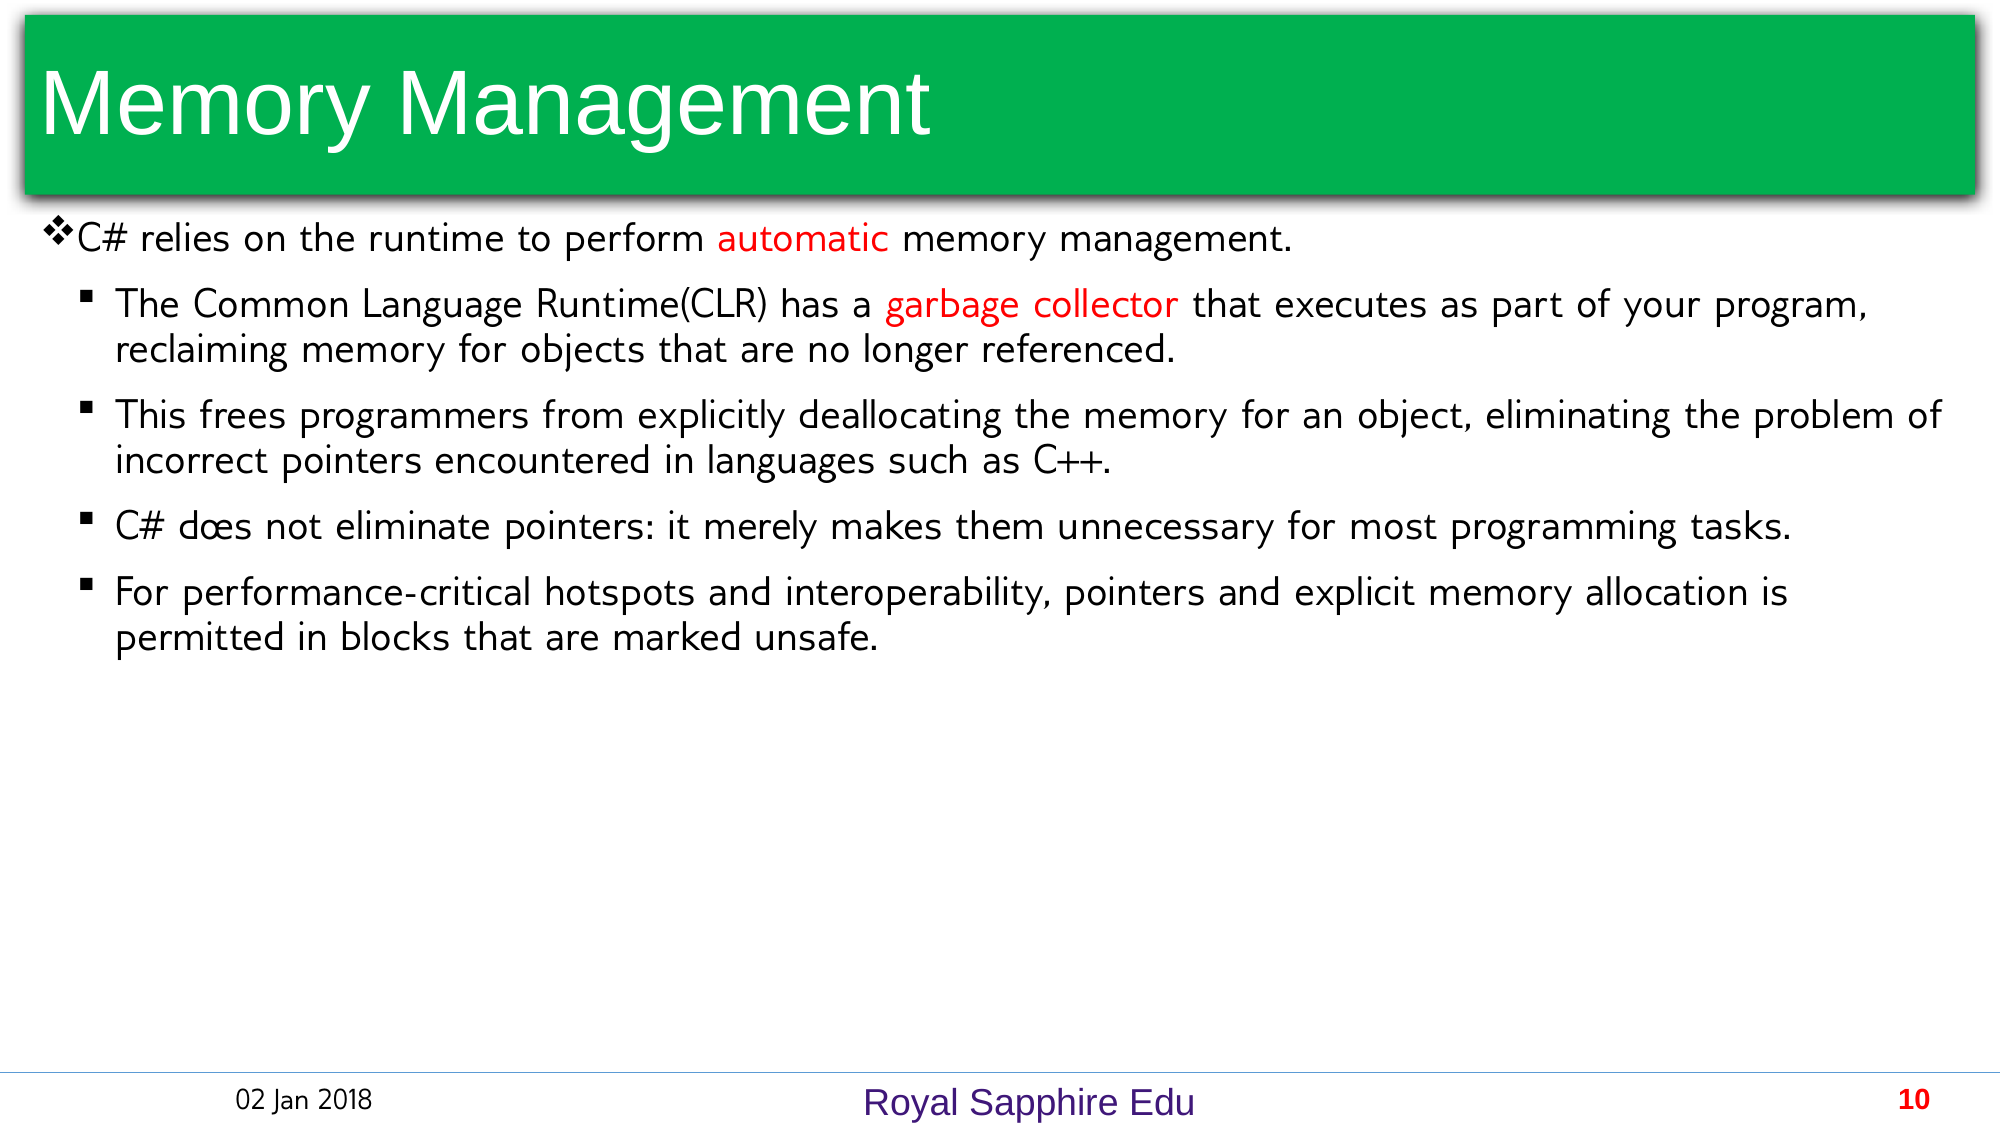

# Memory Management
C# relies on the runtime to perform automatic memory management.
The Common Language Runtime(CLR) has a garbage collector that executes as part of your program, reclaiming memory for objects that are no longer referenced.
This frees programmers from explicitly deallocating the memory for an object, eliminating the problem of incorrect pointers encountered in languages such as C++.
C# does not eliminate pointers: it merely makes them unnecessary for most programming tasks.
For performance-critical hotspots and interoperability, pointers and explicit memory allocation is permitted in blocks that are marked unsafe.

02 Jan 2018
10